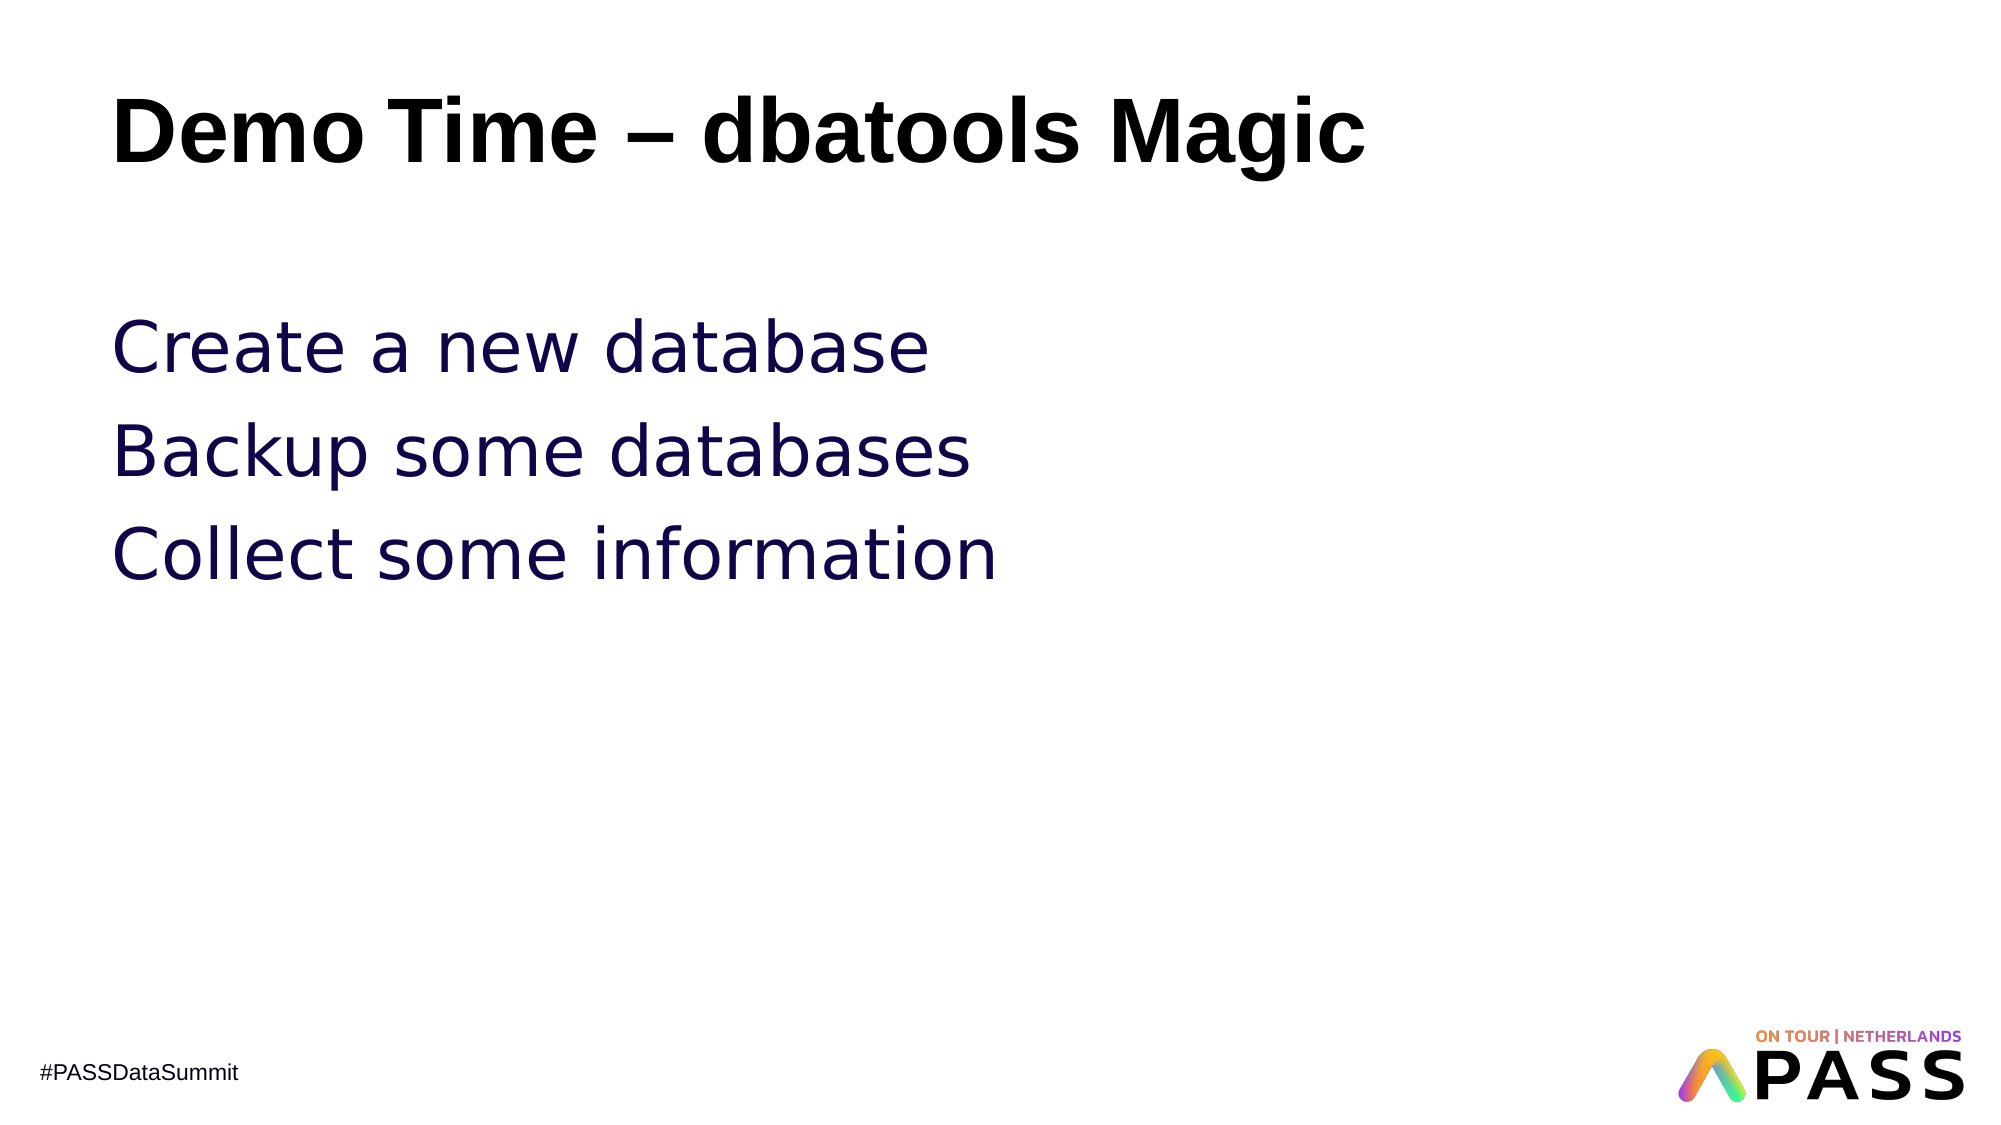

# Demo Time – dbatools Magic
Create a new database
Backup some databases
Collect some information